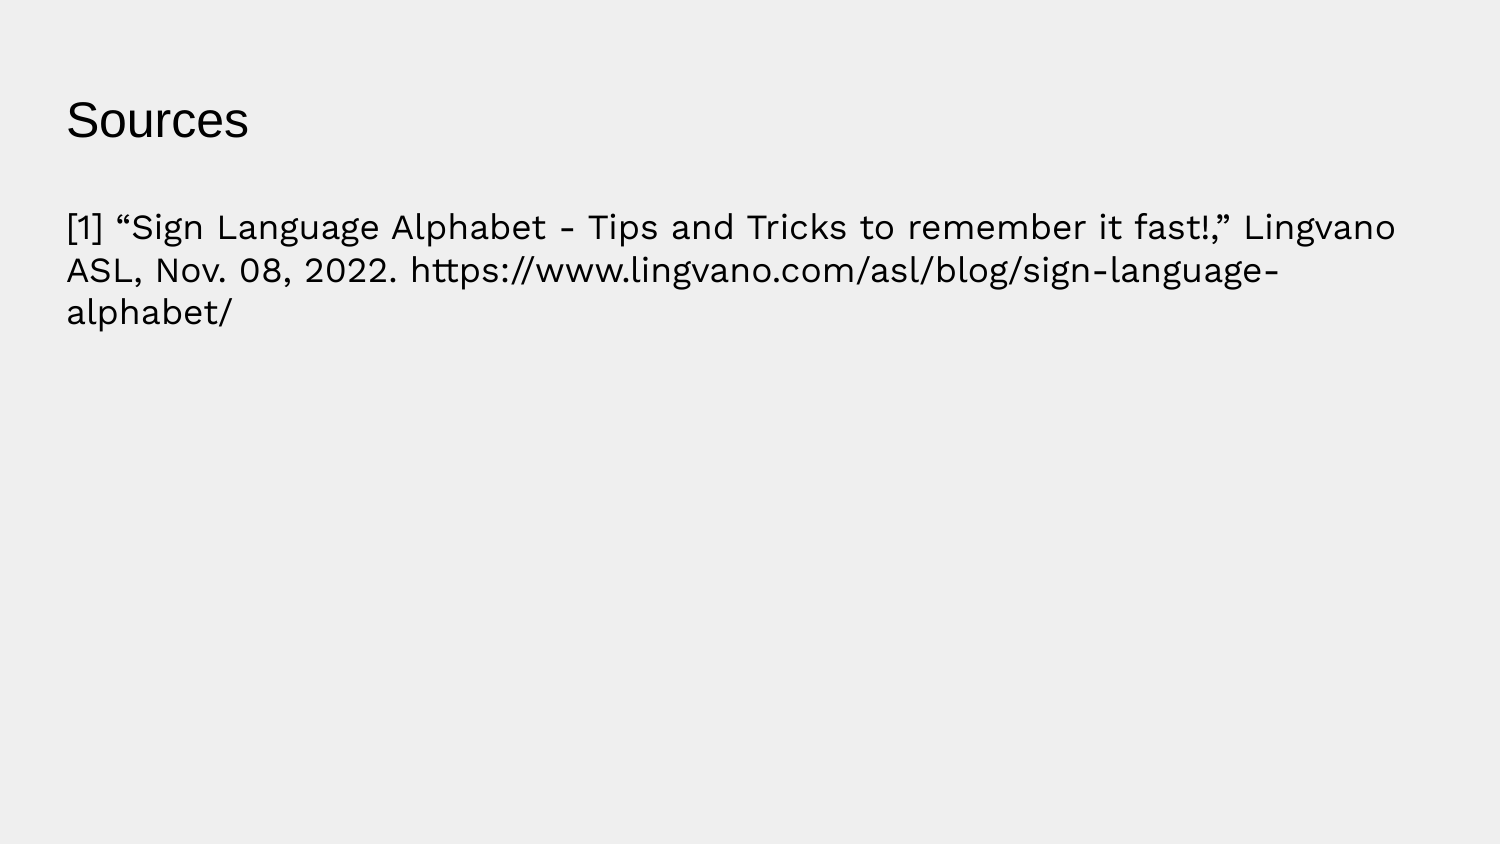

# Sources
[1] “Sign Language Alphabet - Tips and Tricks to remember it fast!,” Lingvano ASL, Nov. 08, 2022. https://www.lingvano.com/asl/blog/sign-language-alphabet/